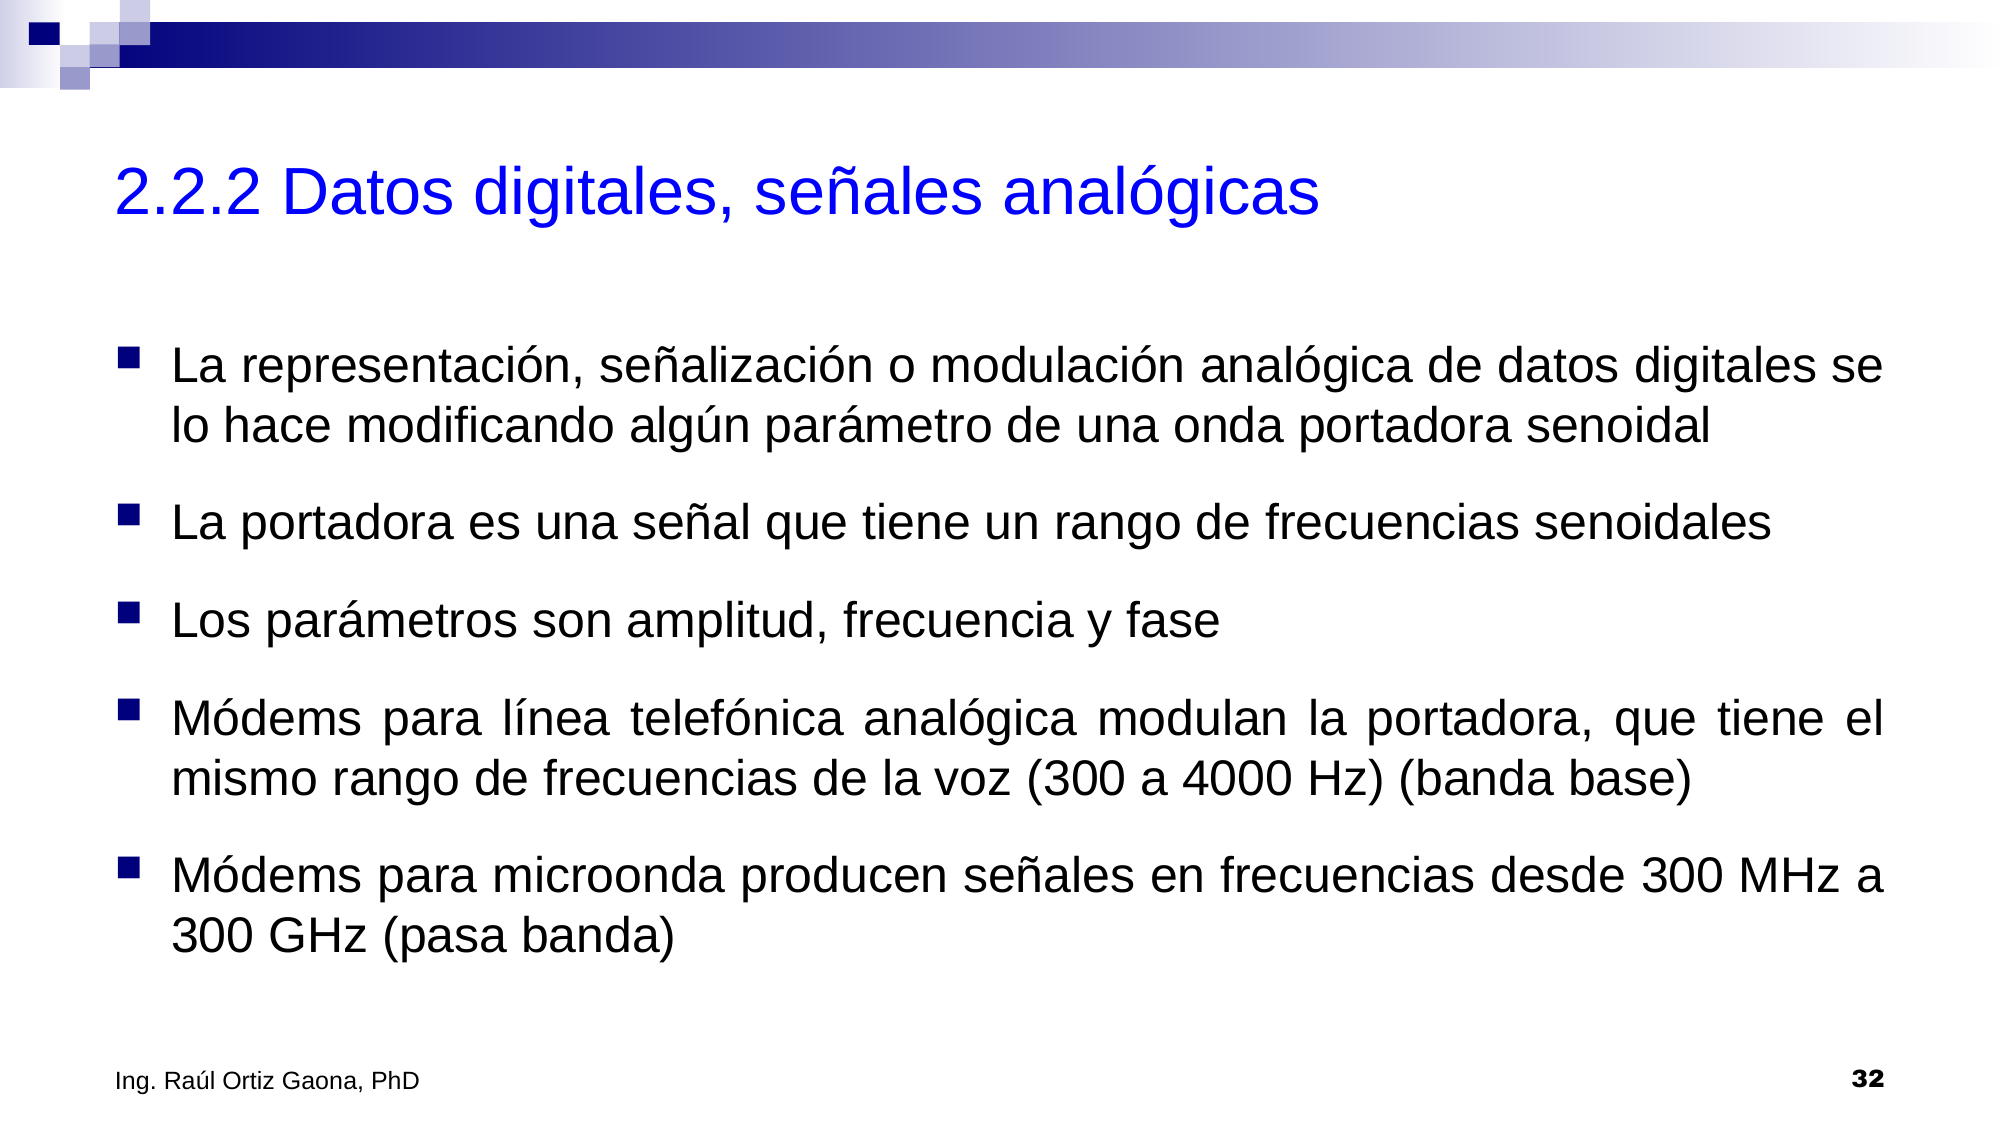

# 2.2.2 Datos digitales, señales analógicas
La representación, señalización o modulación analógica de datos digitales se lo hace modificando algún parámetro de una onda portadora senoidal
La portadora es una señal que tiene un rango de frecuencias senoidales
Los parámetros son amplitud, frecuencia y fase
Módems para línea telefónica analógica modulan la portadora, que tiene el mismo rango de frecuencias de la voz (300 a 4000 Hz) (banda base)
Módems para microonda producen señales en frecuencias desde 300 MHz a 300 GHz (pasa banda)
Ing. Raúl Ortiz Gaona, PhD
32